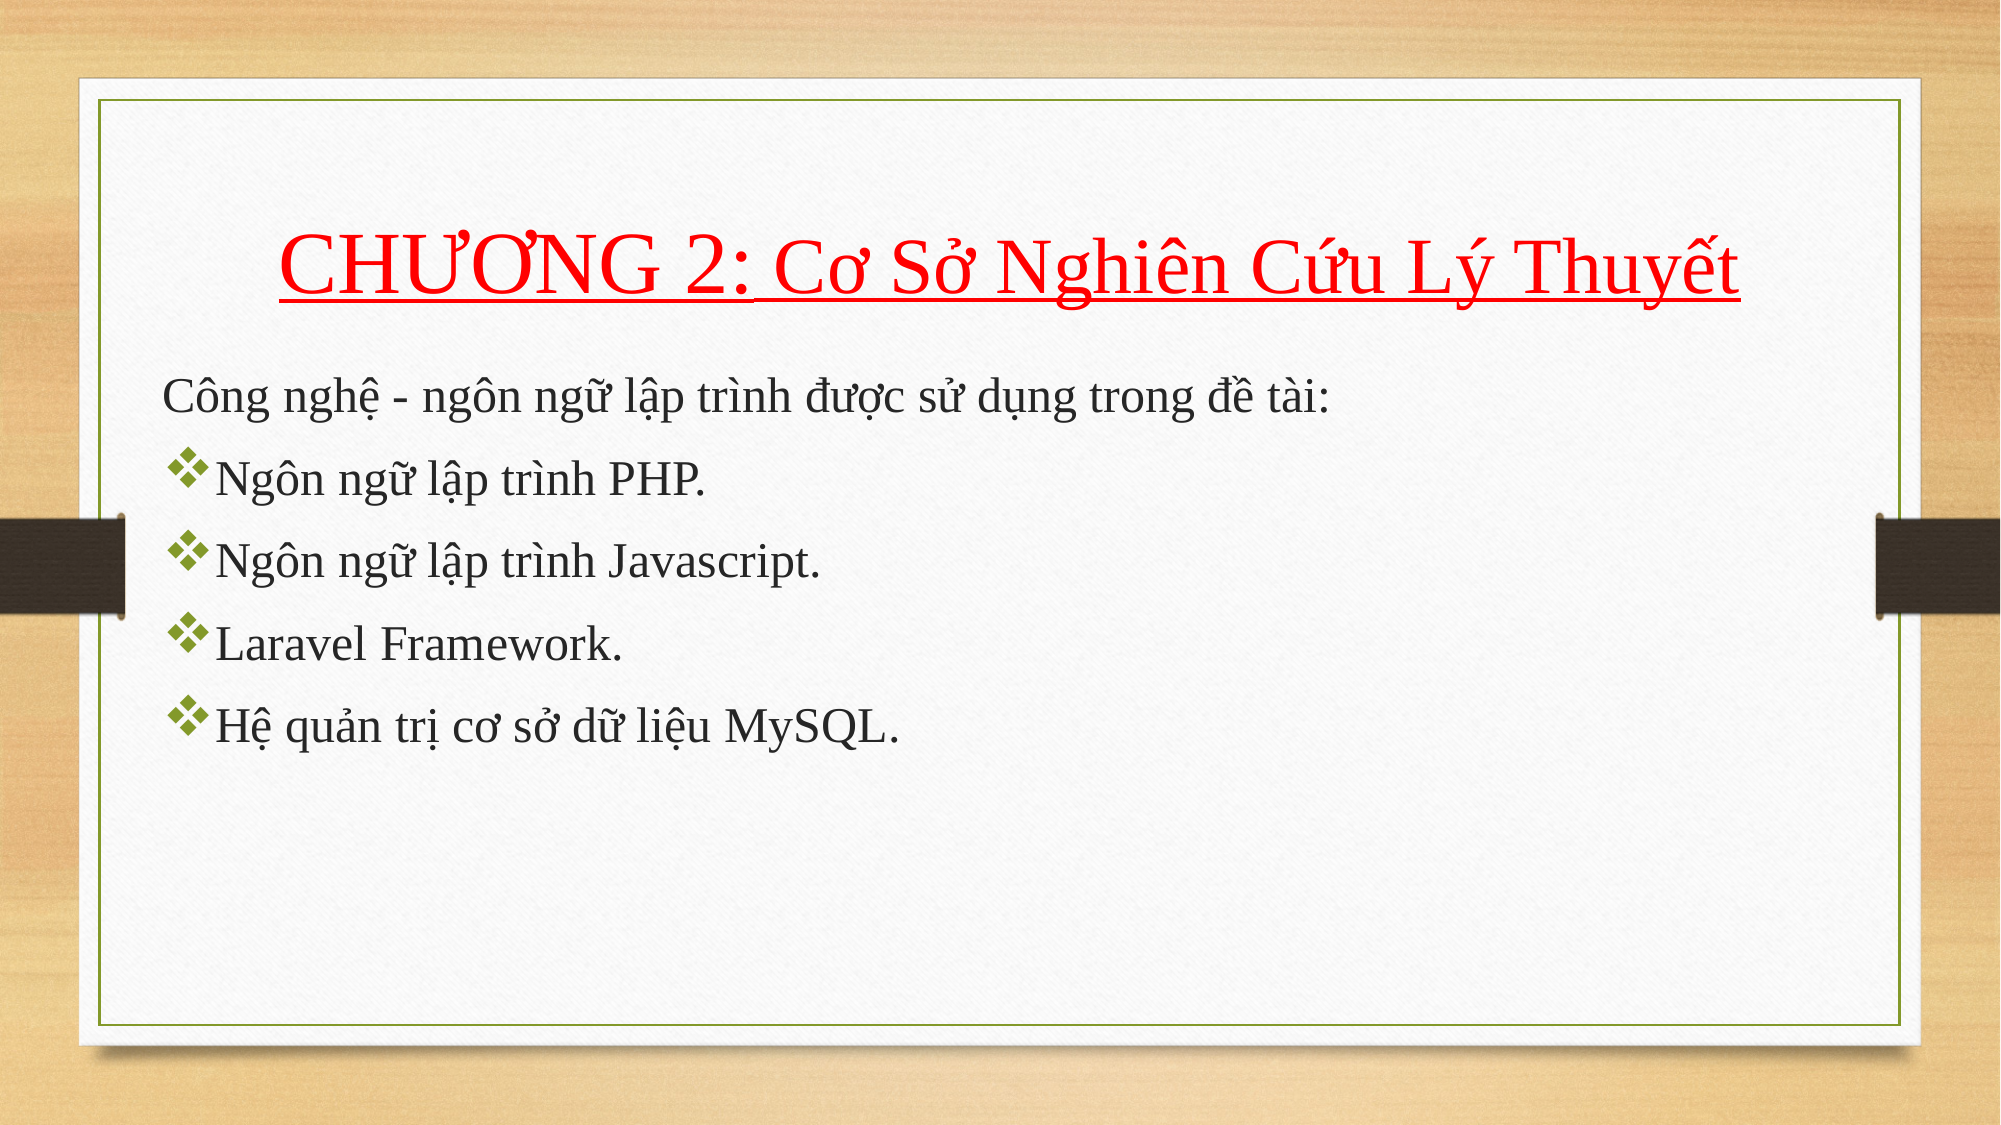

CHƯƠNG 2: Cơ Sở Nghiên Cứu Lý Thuyết
Công nghệ - ngôn ngữ lập trình được sử dụng trong đề tài:
Ngôn ngữ lập trình PHP.
Ngôn ngữ lập trình Javascript.
Laravel Framework.
Hệ quản trị cơ sở dữ liệu MySQL.